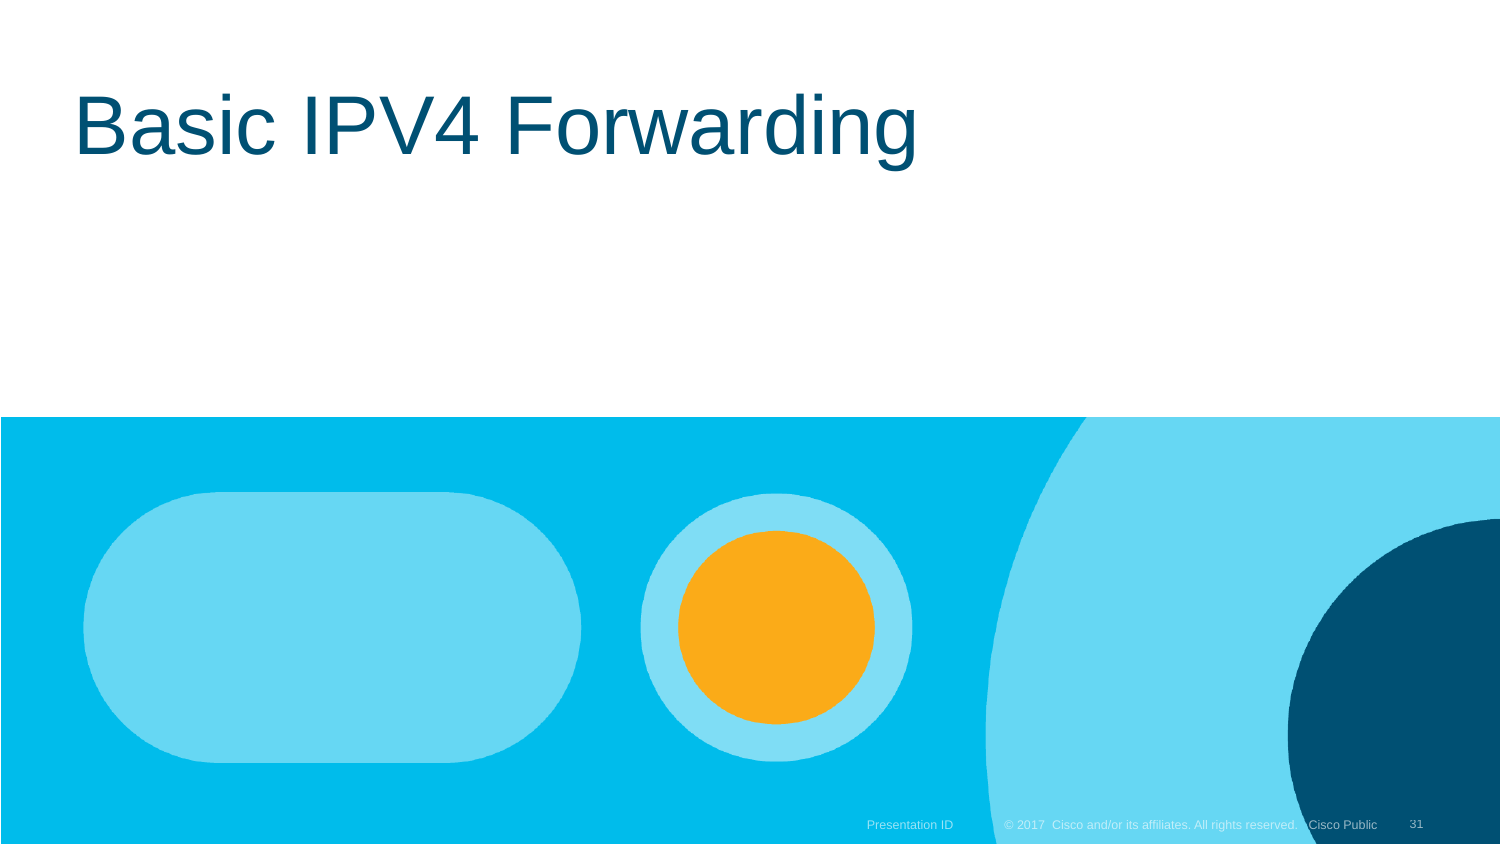

# Basic IPV4 Forwarding
31
Presentation ID